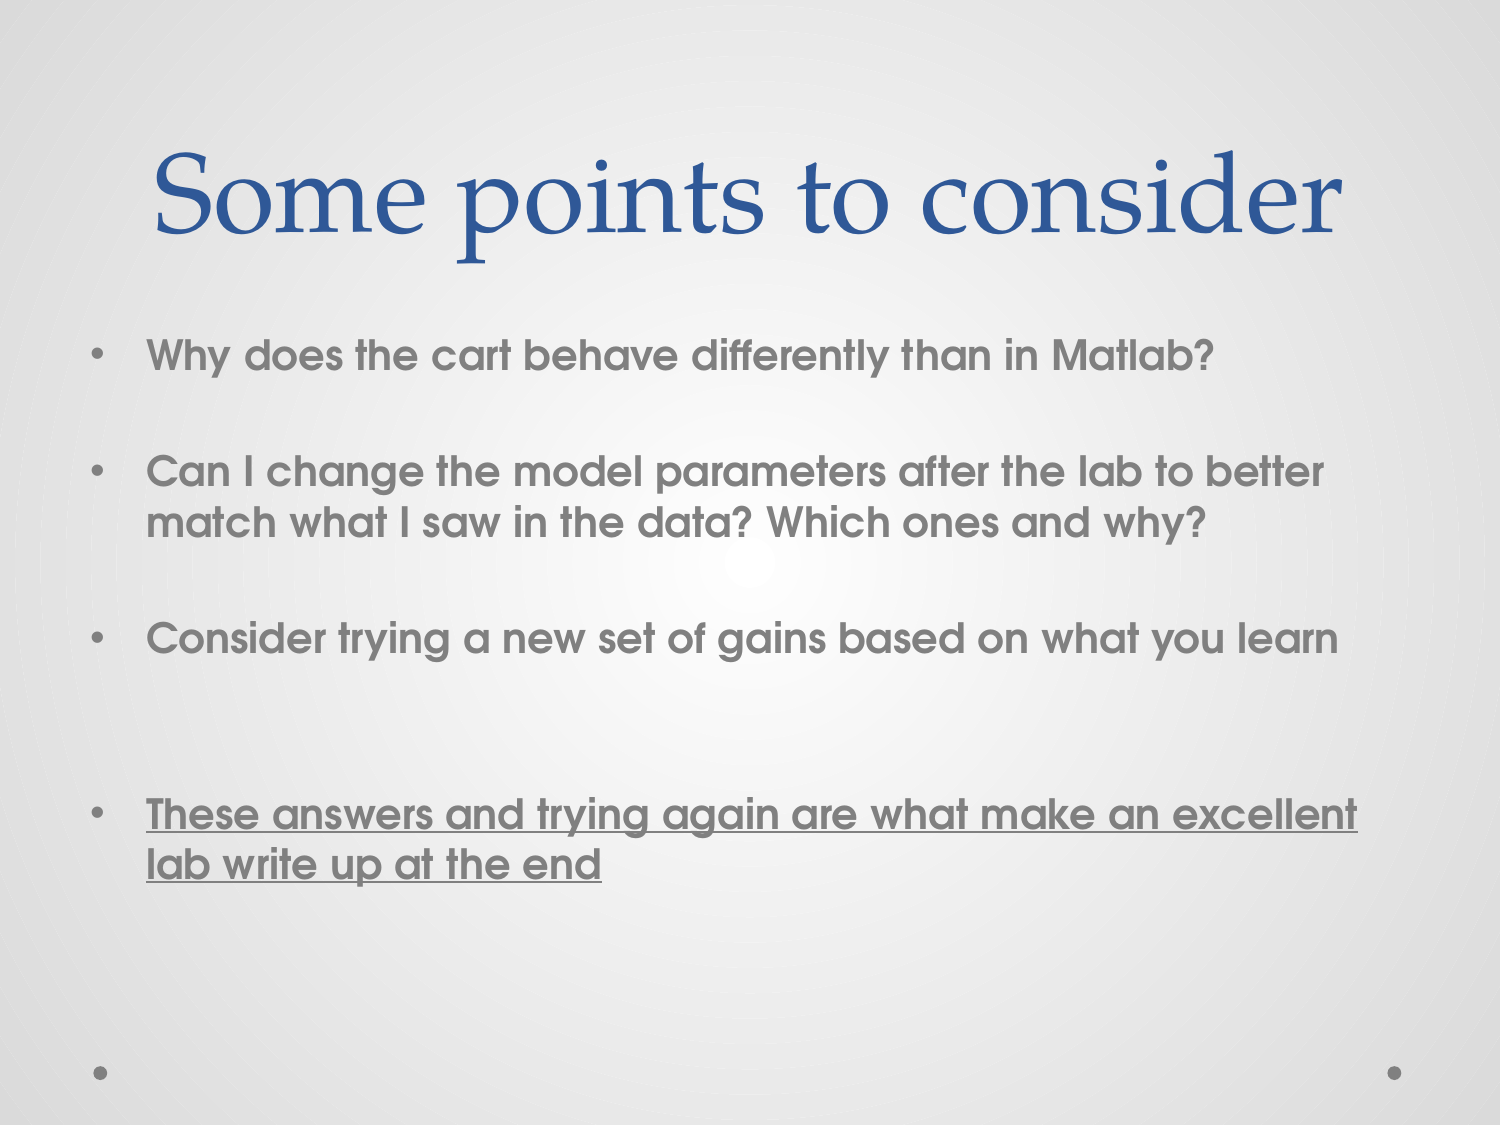

# Some points to consider

Why does the cart behave differently than in Matlab?

Can I change the model parameters after the lab to better match what I saw in the data? Which ones and why?

Consider trying a new set of gains based on what you learn

These answers and trying again are what make an excellent lab write up at the end